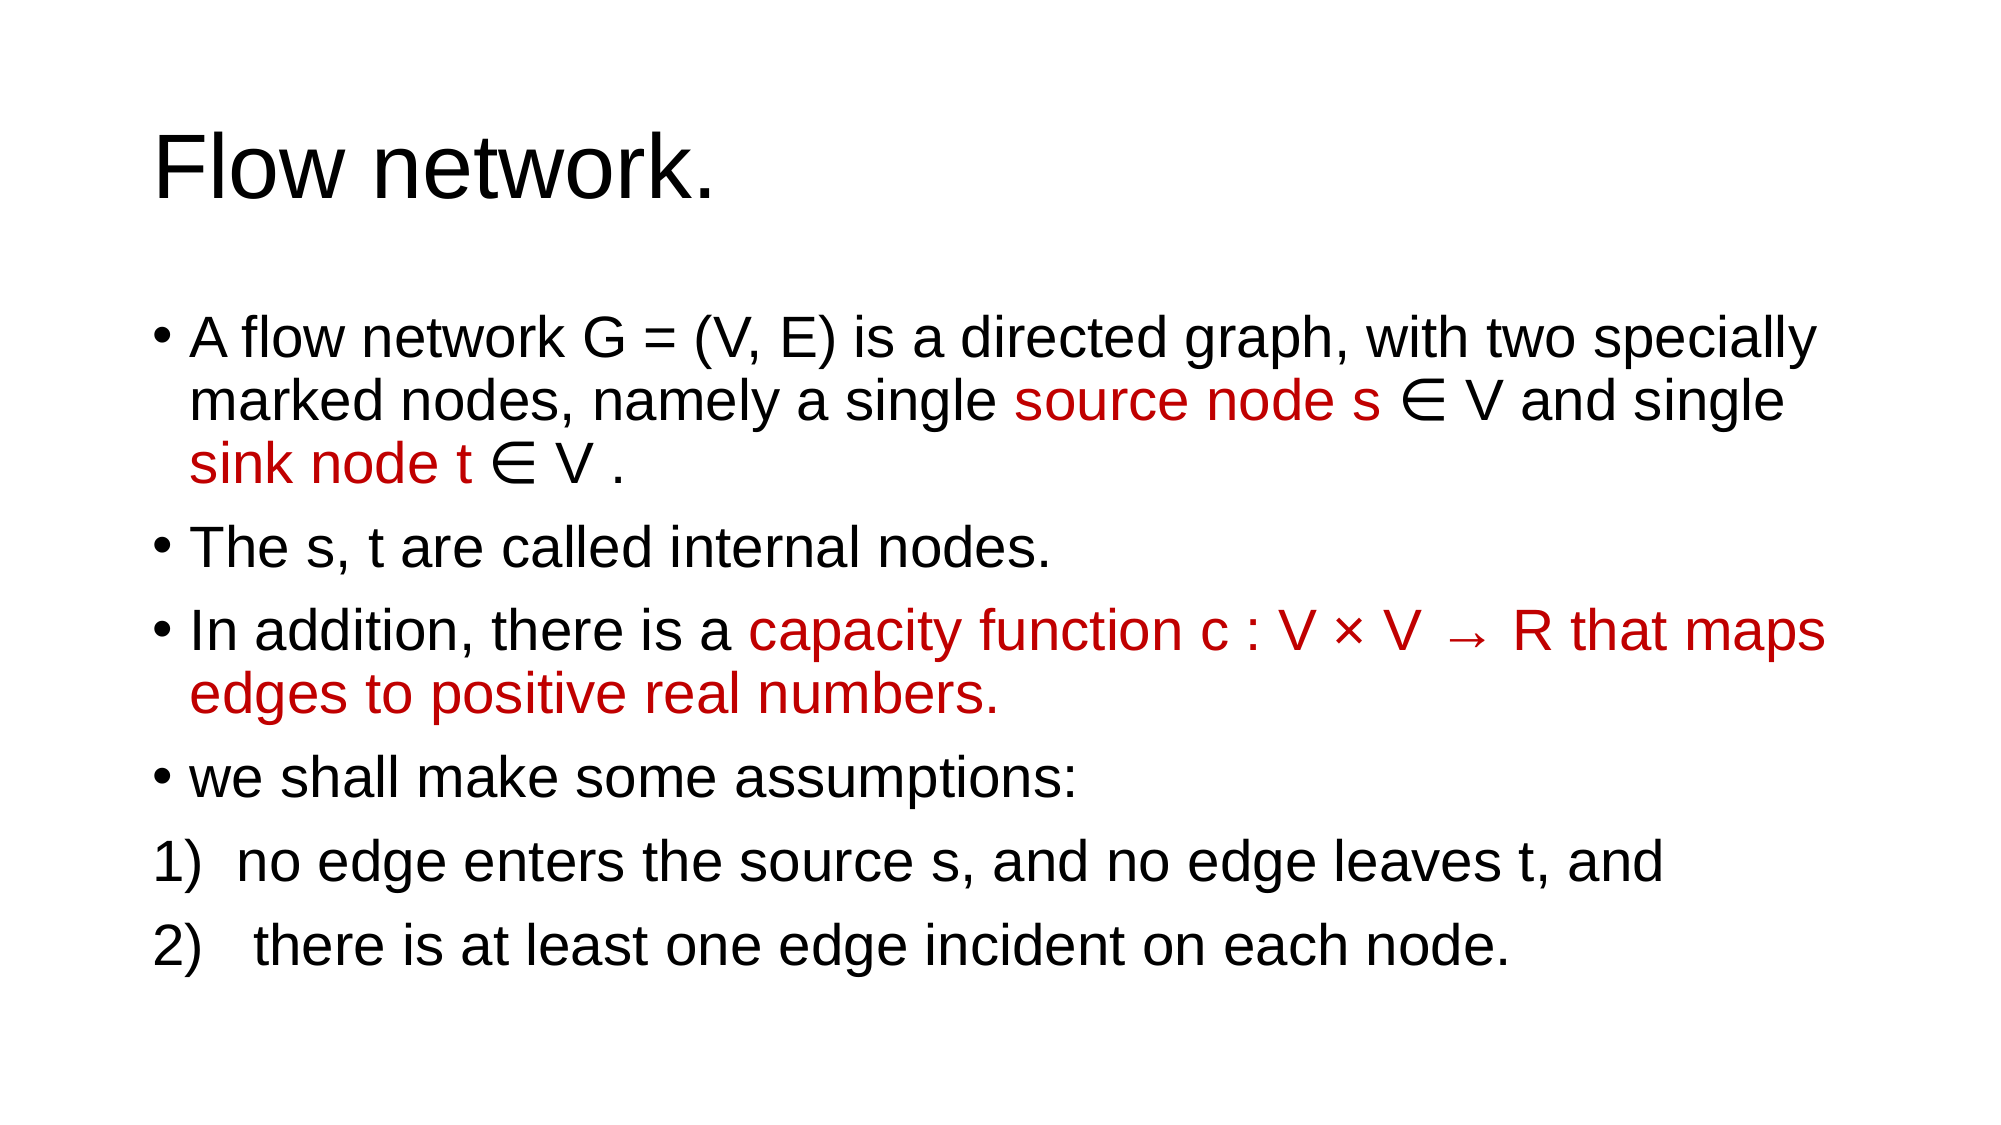

# Flow network.
A flow network G = (V, E) is a directed graph, with two specially marked nodes, namely a single source node s ∈ V and single sink node t ∈ V .
The s, t are called internal nodes.
In addition, there is a capacity function c : V × V → R that maps edges to positive real numbers.
we shall make some assumptions:
no edge enters the source s, and no edge leaves t, and
 there is at least one edge incident on each node.